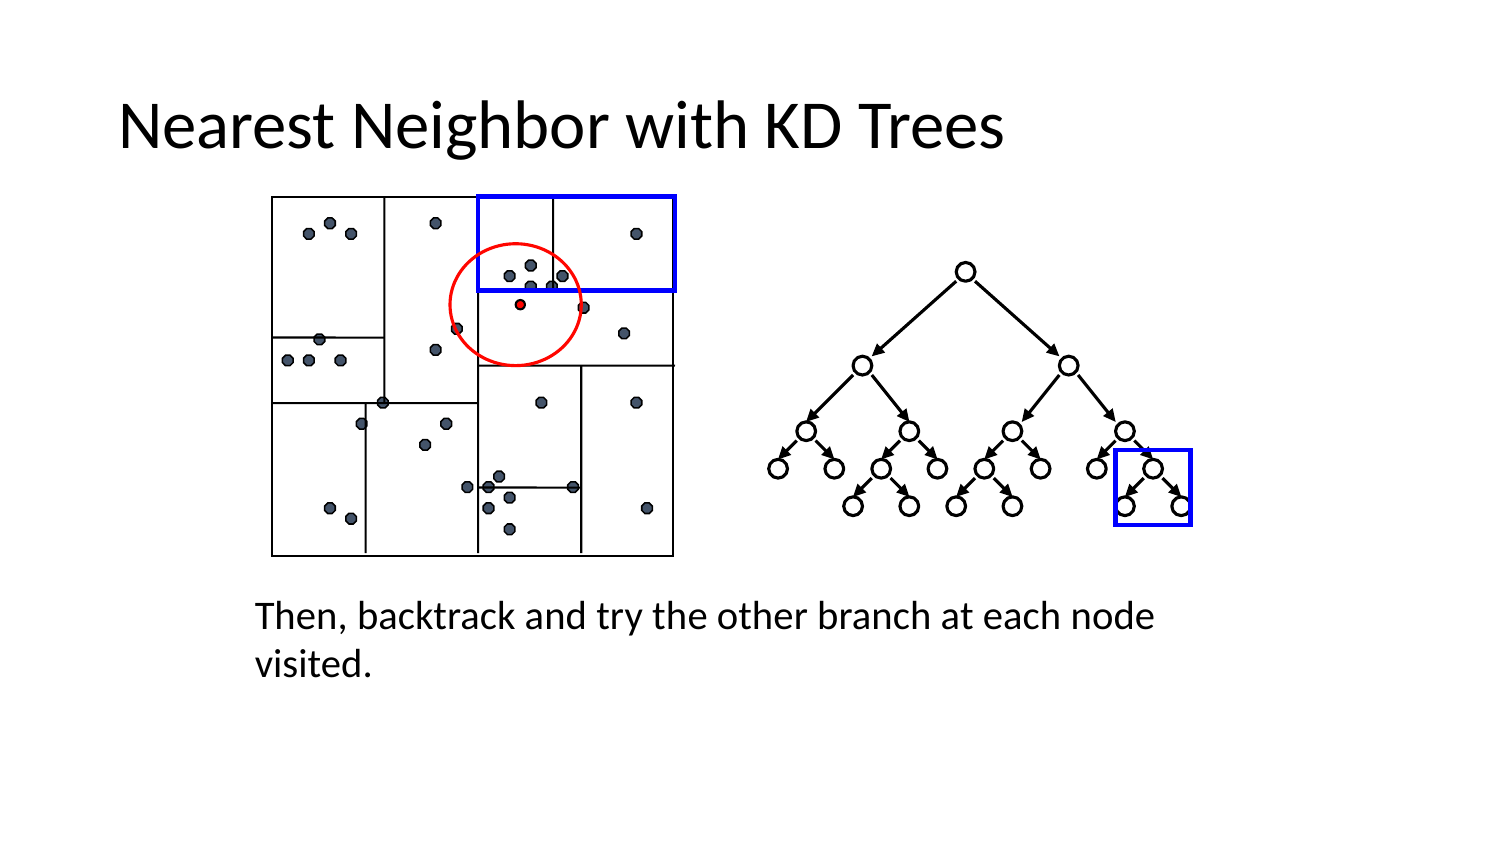

# Nearest Neighbor with KD Trees

Then, backtrack and try the other branch at each node visited.